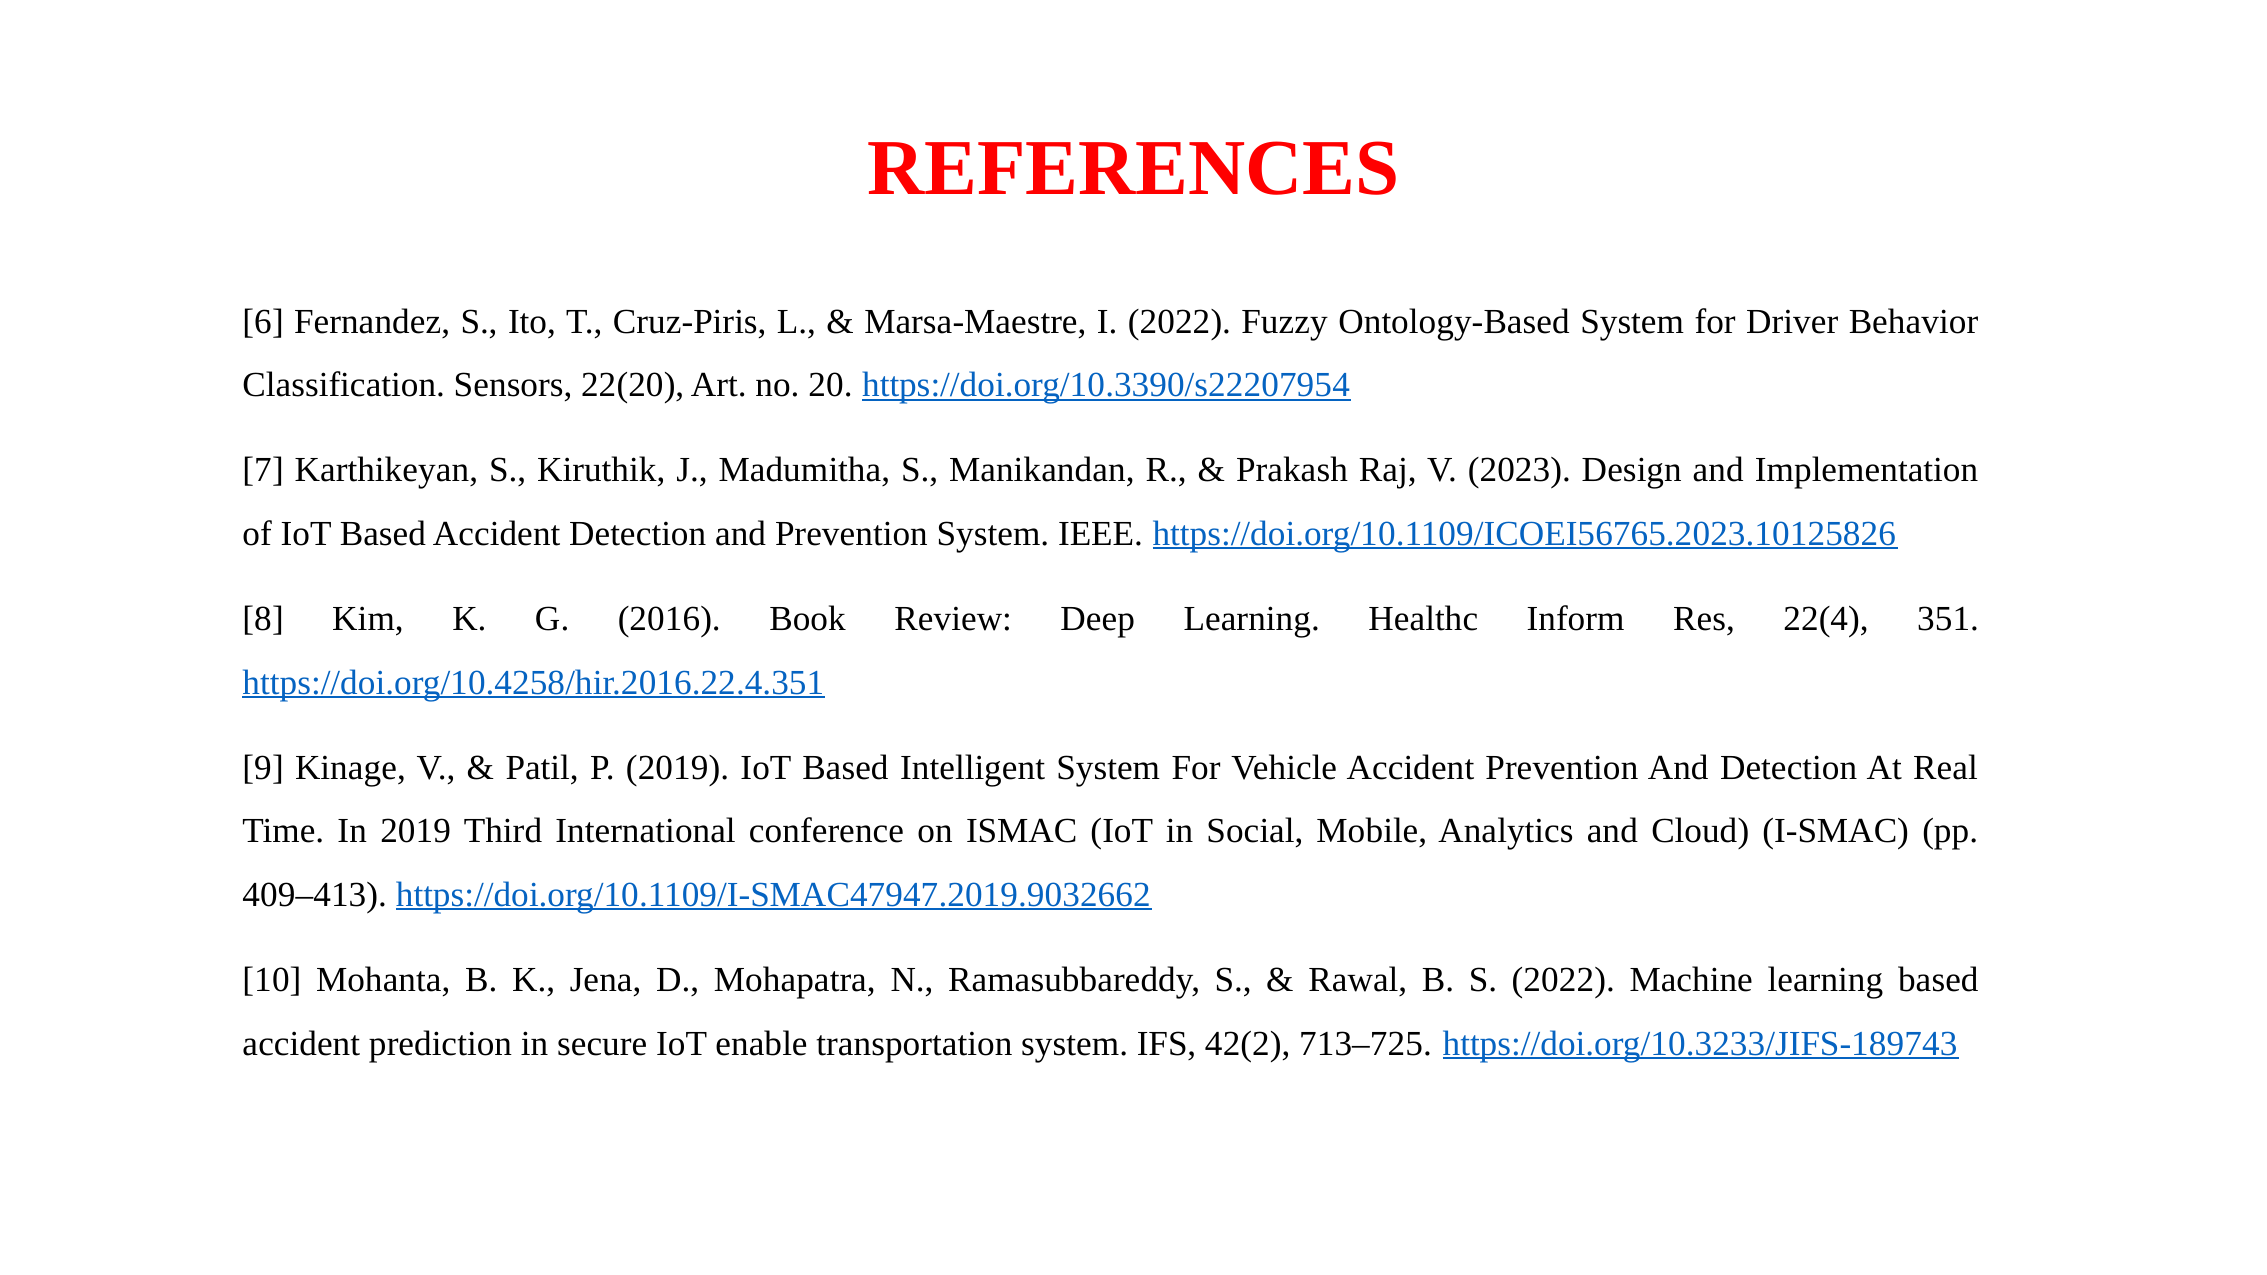

# REFERENCES
[6] Fernandez, S., Ito, T., Cruz-Piris, L., & Marsa-Maestre, I. (2022). Fuzzy Ontology-Based System for Driver Behavior Classification. Sensors, 22(20), Art. no. 20. https://doi.org/10.3390/s22207954
[7] Karthikeyan, S., Kiruthik, J., Madumitha, S., Manikandan, R., & Prakash Raj, V. (2023). Design and Implementation of IoT Based Accident Detection and Prevention System. IEEE. https://doi.org/10.1109/ICOEI56765.2023.10125826
[8] Kim, K. G. (2016). Book Review: Deep Learning. Healthc Inform Res, 22(4), 351. https://doi.org/10.4258/hir.2016.22.4.351
[9] Kinage, V., & Patil, P. (2019). IoT Based Intelligent System For Vehicle Accident Prevention And Detection At Real Time. In 2019 Third International conference on ISMAC (IoT in Social, Mobile, Analytics and Cloud) (I-SMAC) (pp. 409–413). https://doi.org/10.1109/I-SMAC47947.2019.9032662
[10] Mohanta, B. K., Jena, D., Mohapatra, N., Ramasubbareddy, S., & Rawal, B. S. (2022). Machine learning based accident prediction in secure IoT enable transportation system. IFS, 42(2), 713–725. https://doi.org/10.3233/JIFS-189743